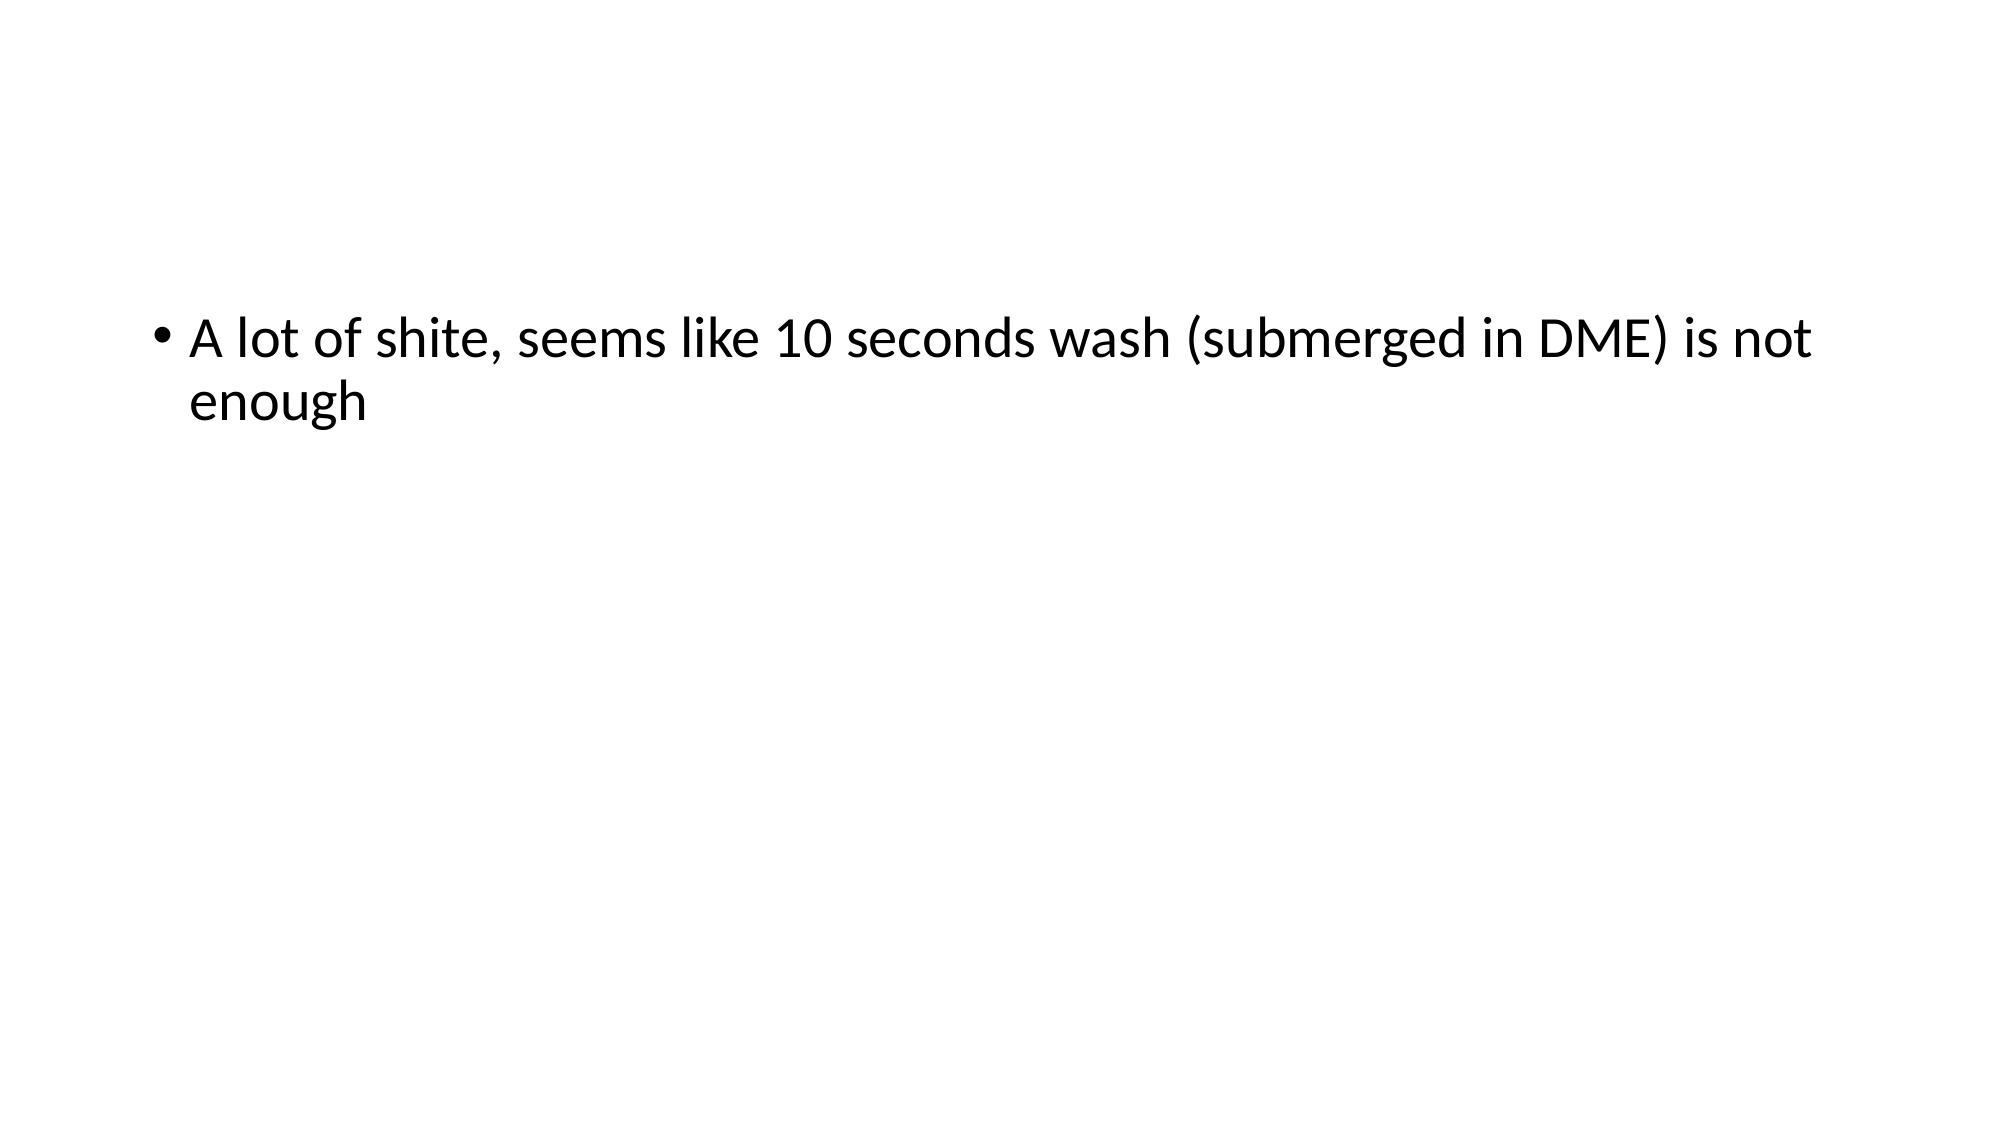

#
A lot of shite, seems like 10 seconds wash (submerged in DME) is not enough